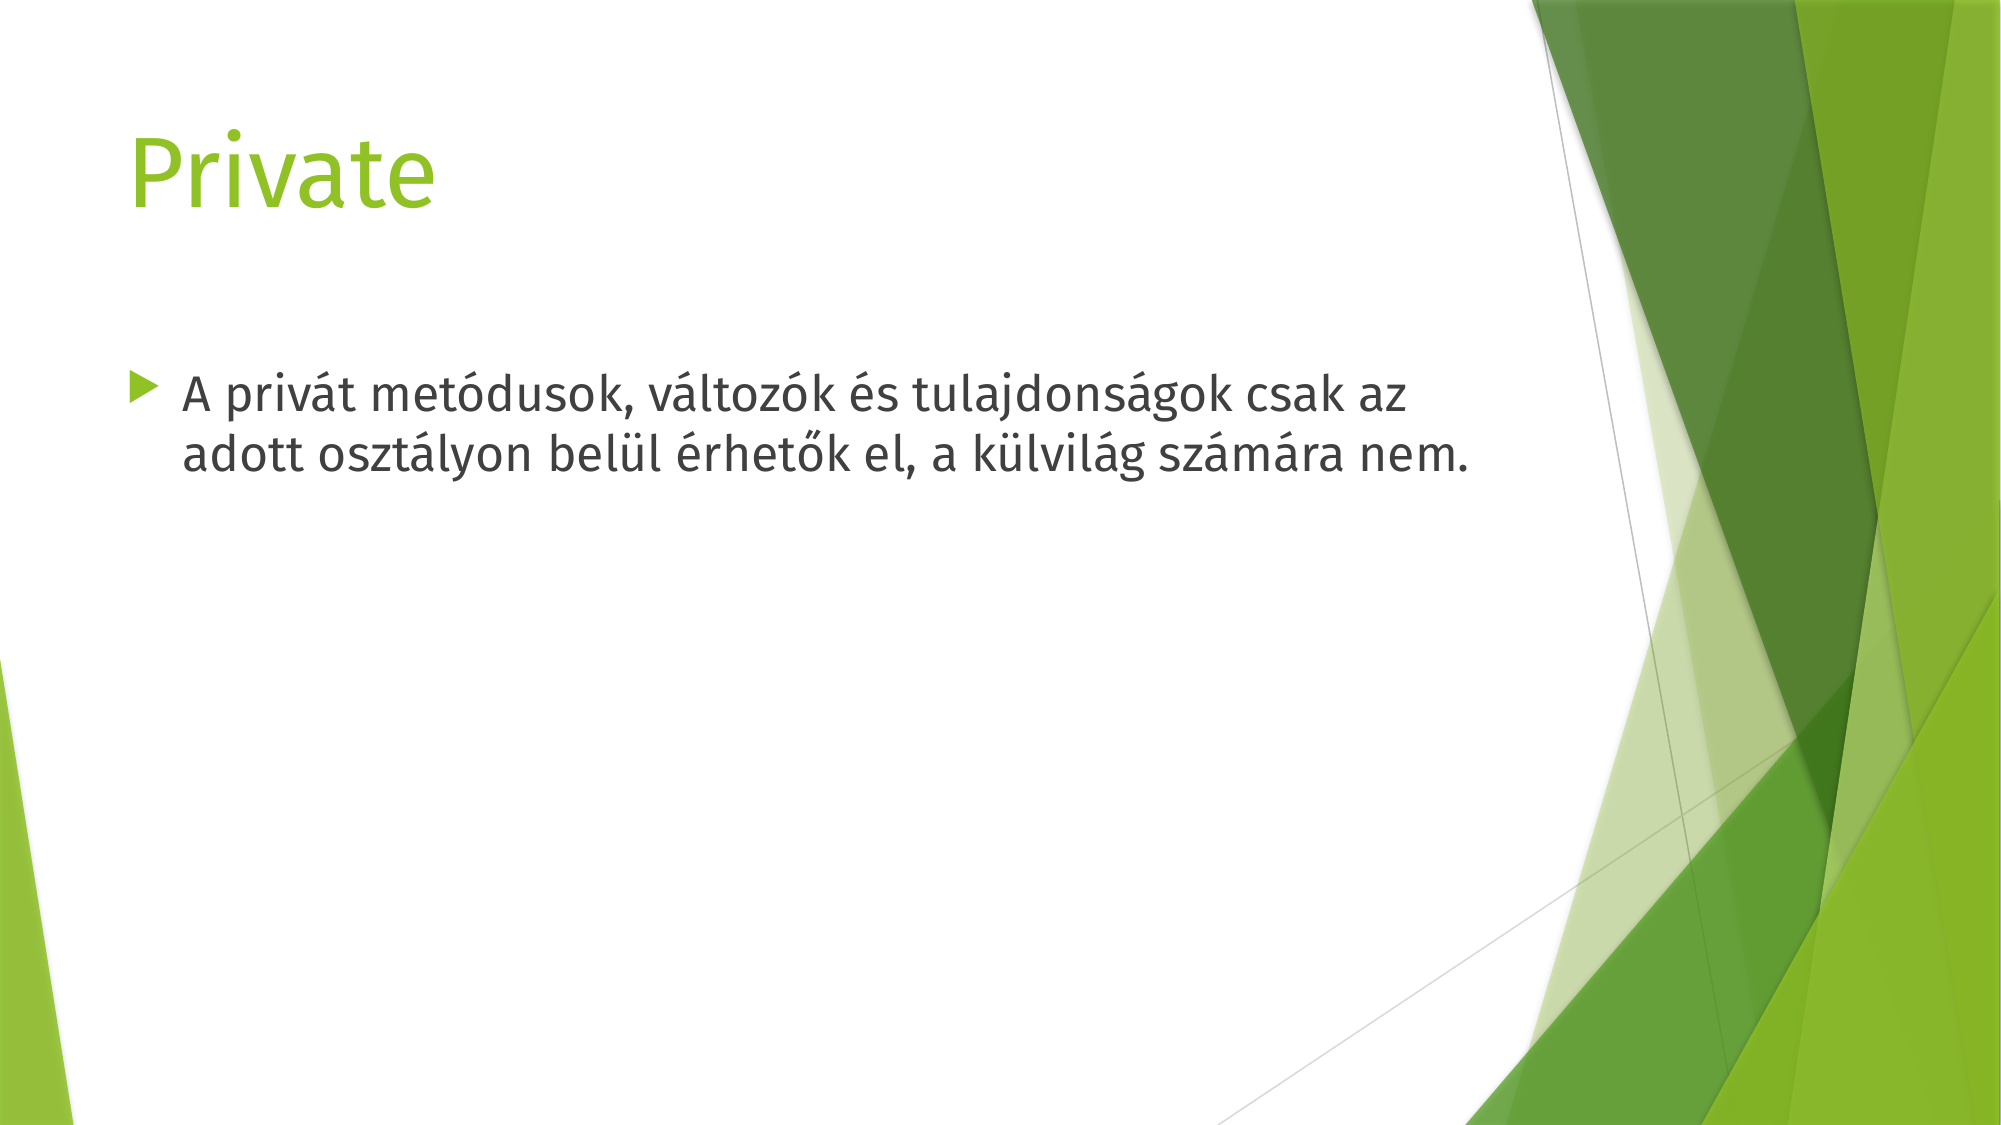

# Private
A privát metódusok, változók és tulajdonságok csak az adott osztályon belül érhetők el, a külvilág számára nem.